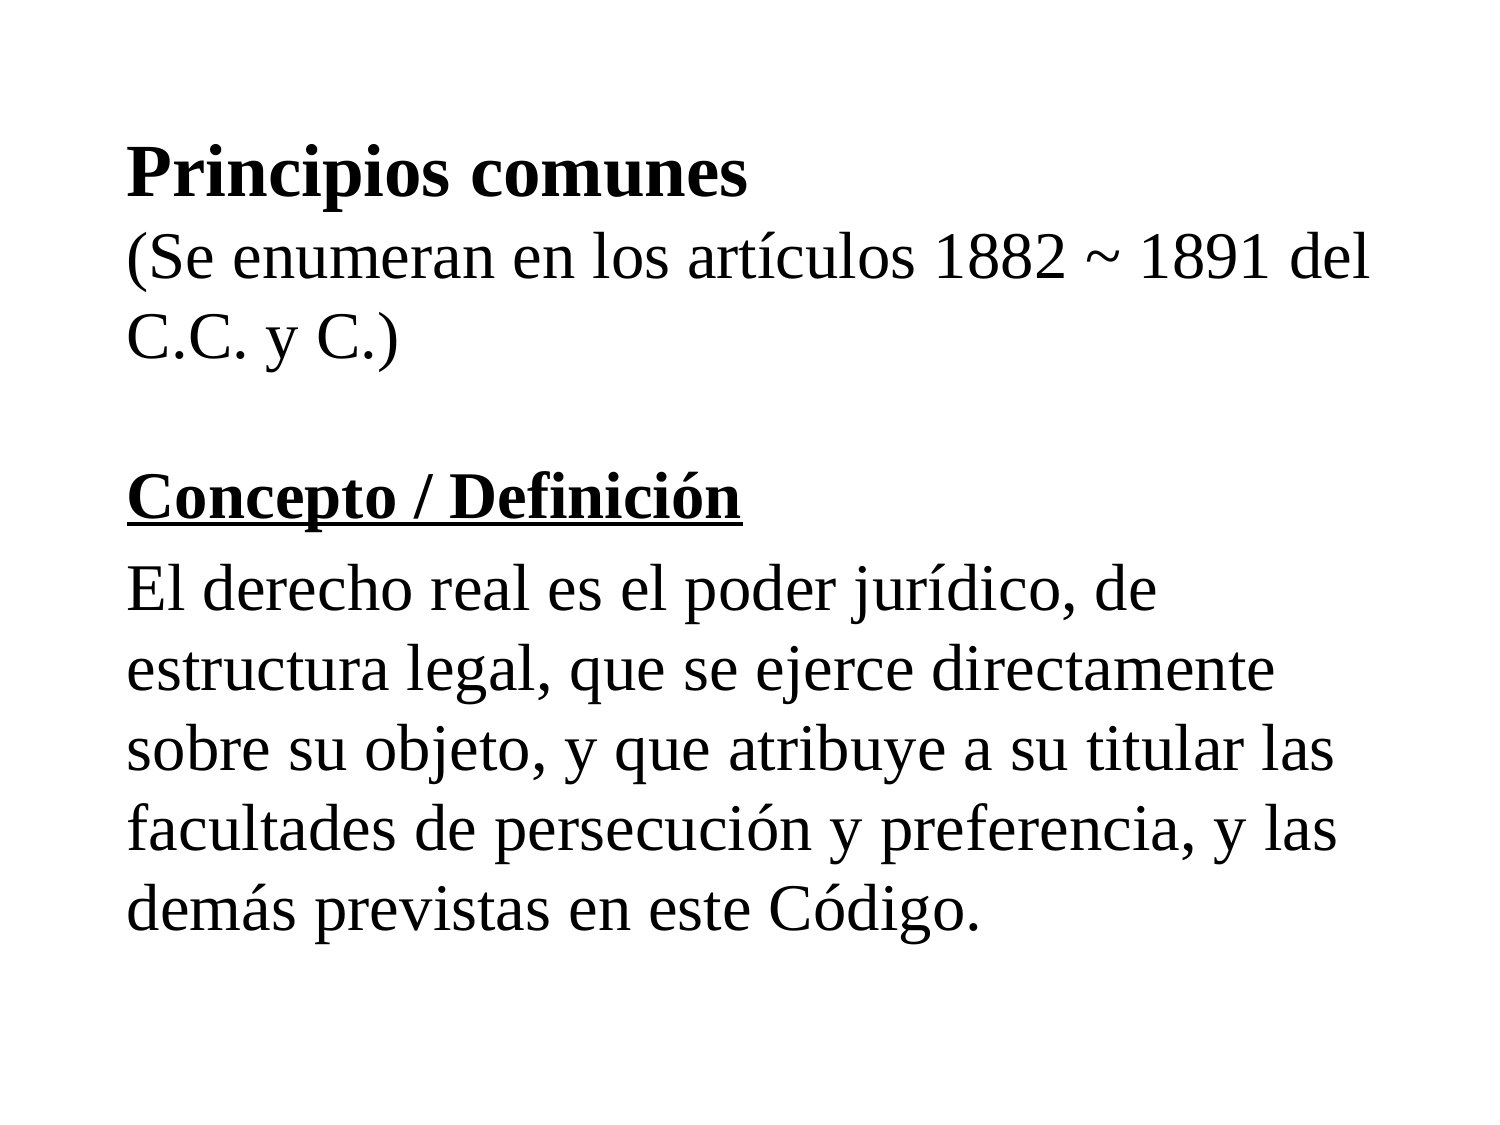

Principios comunes
(Se enumeran en los artículos 1882 ~ 1891 del C.C. y C.)
Concepto / Definición
El derecho real es el poder jurídico, de estructura legal, que se ejerce directamente sobre su objeto, y que atribuye a su titular las facultades de persecución y preferencia, y las demás previstas en este Código.